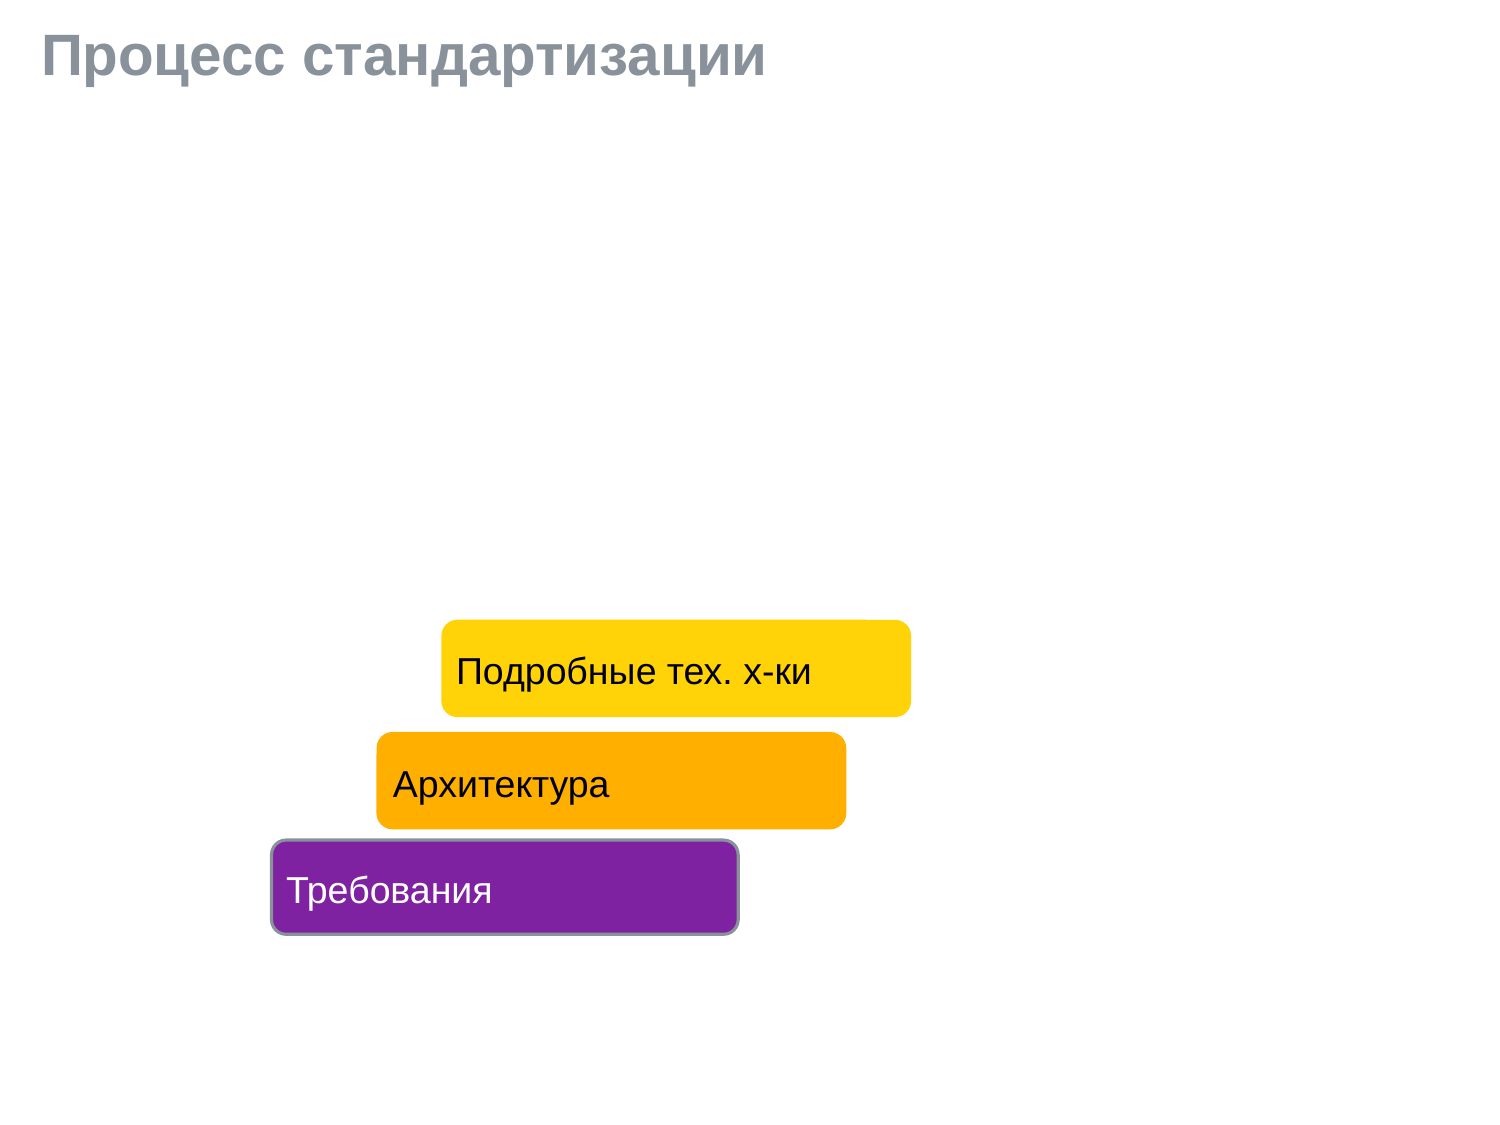

# Процесс стандартизации

Подробные тех. х-ки

Архитектура

Требования